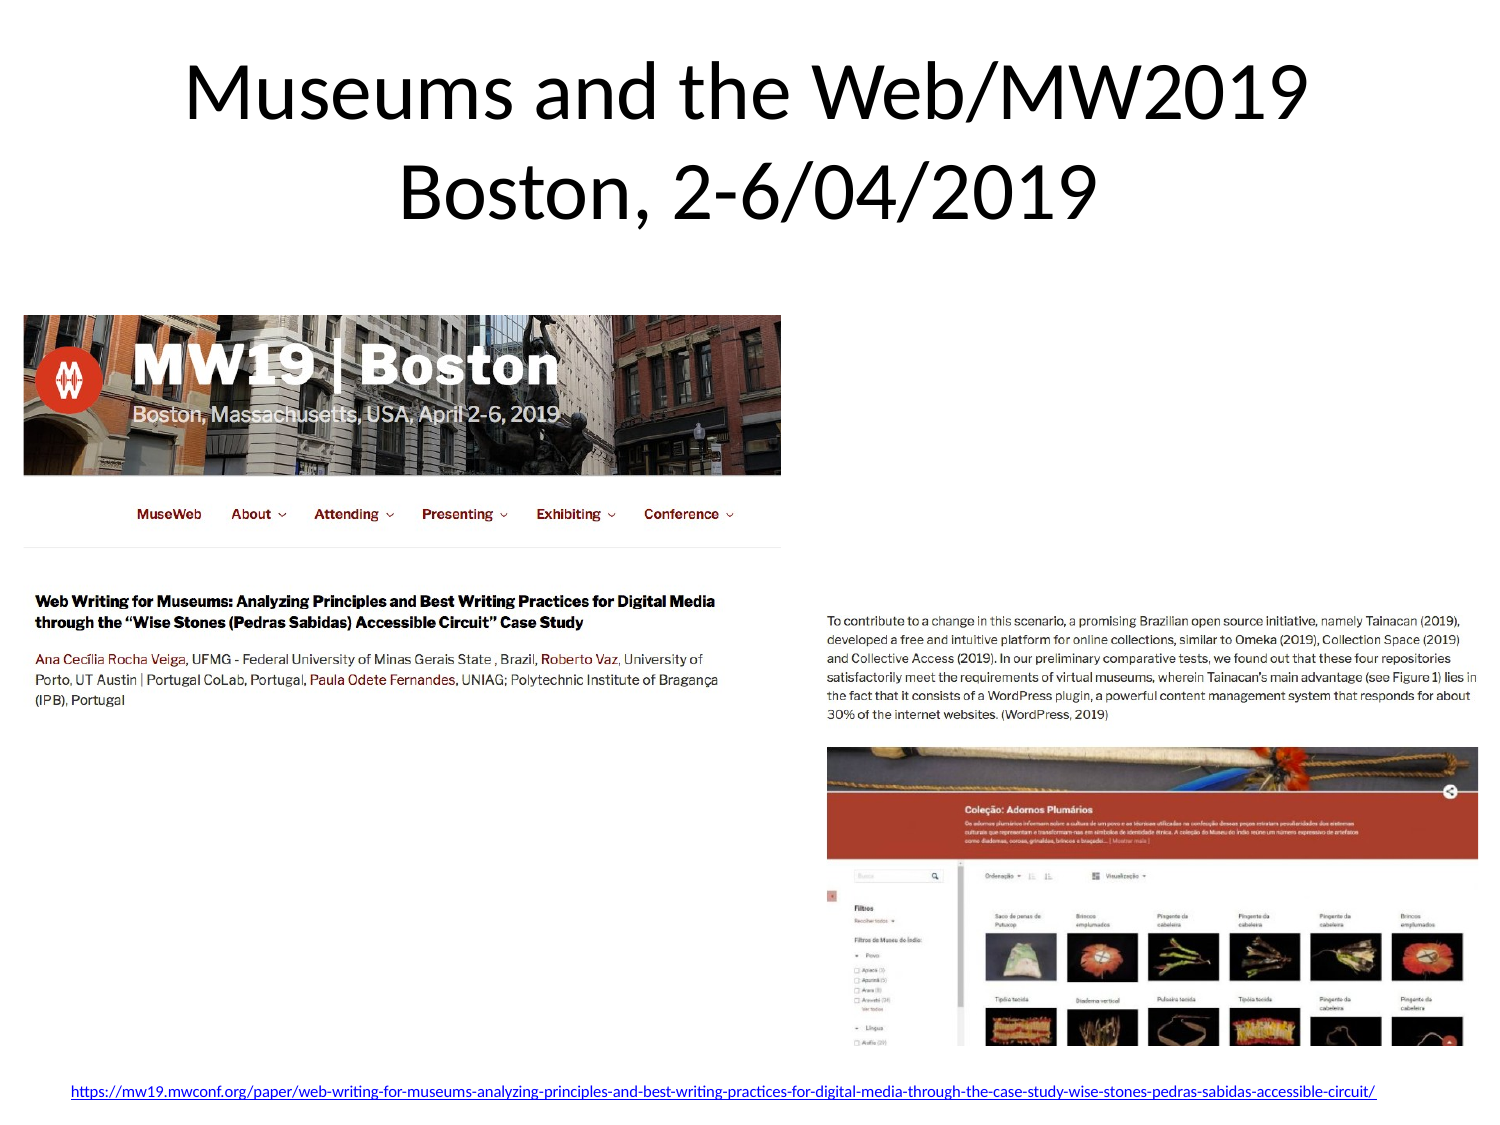

# Museums and the Web/MW2019  Boston, 2-6/04/2019

https://mw19.mwconf.org/paper/web-writing-for-museums-analyzing-principles-and-best-writing-practices-for-digital-media-through-the-case-study-wise-stones-pedras-sabidas-accessible-circuit/